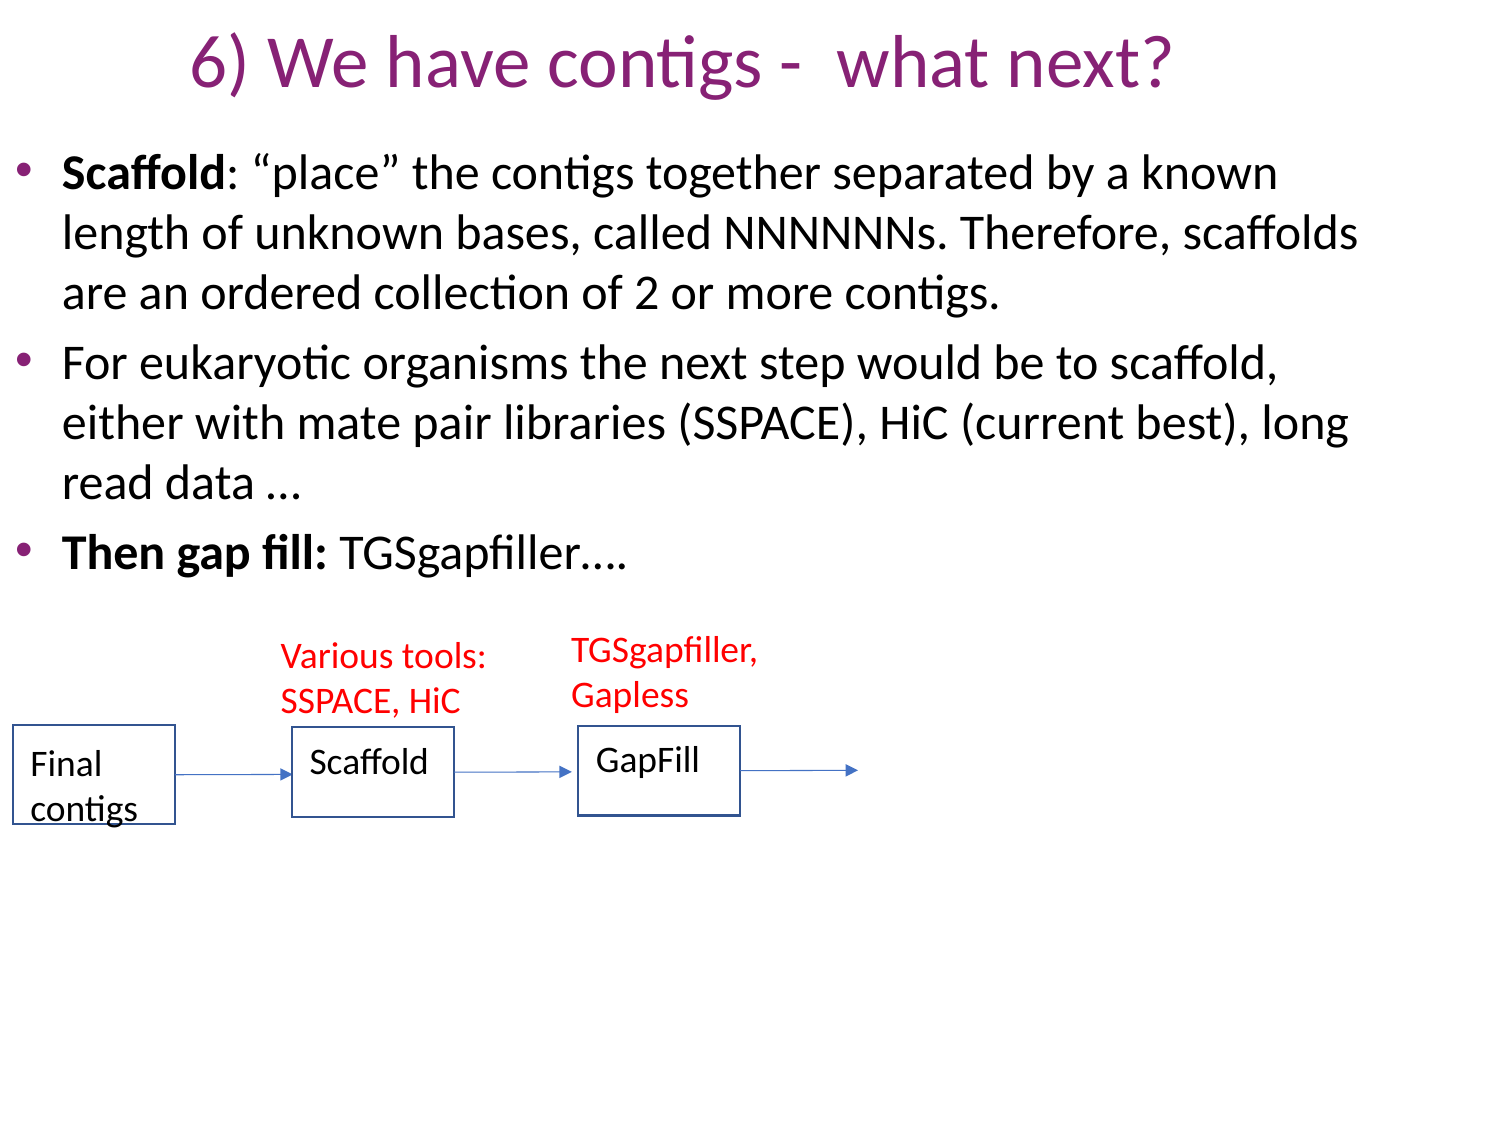

# 6) We have contigs -  what next?

Scaffold: “place” the contigs together separated by a known length of unknown bases, called NNNNNNs. Therefore, scaffolds are an ordered collection of 2 or more contigs.
For eukaryotic organisms the next step would be to scaffold, either with mate pair libraries (SSPACE), HiC (current best), long read data …
Then gap fill: TGSgapfiller….

TGSgapfiller,
Gapless
Various tools:
SSPACE, HiC

GapFill
Scaffold
Final contigs